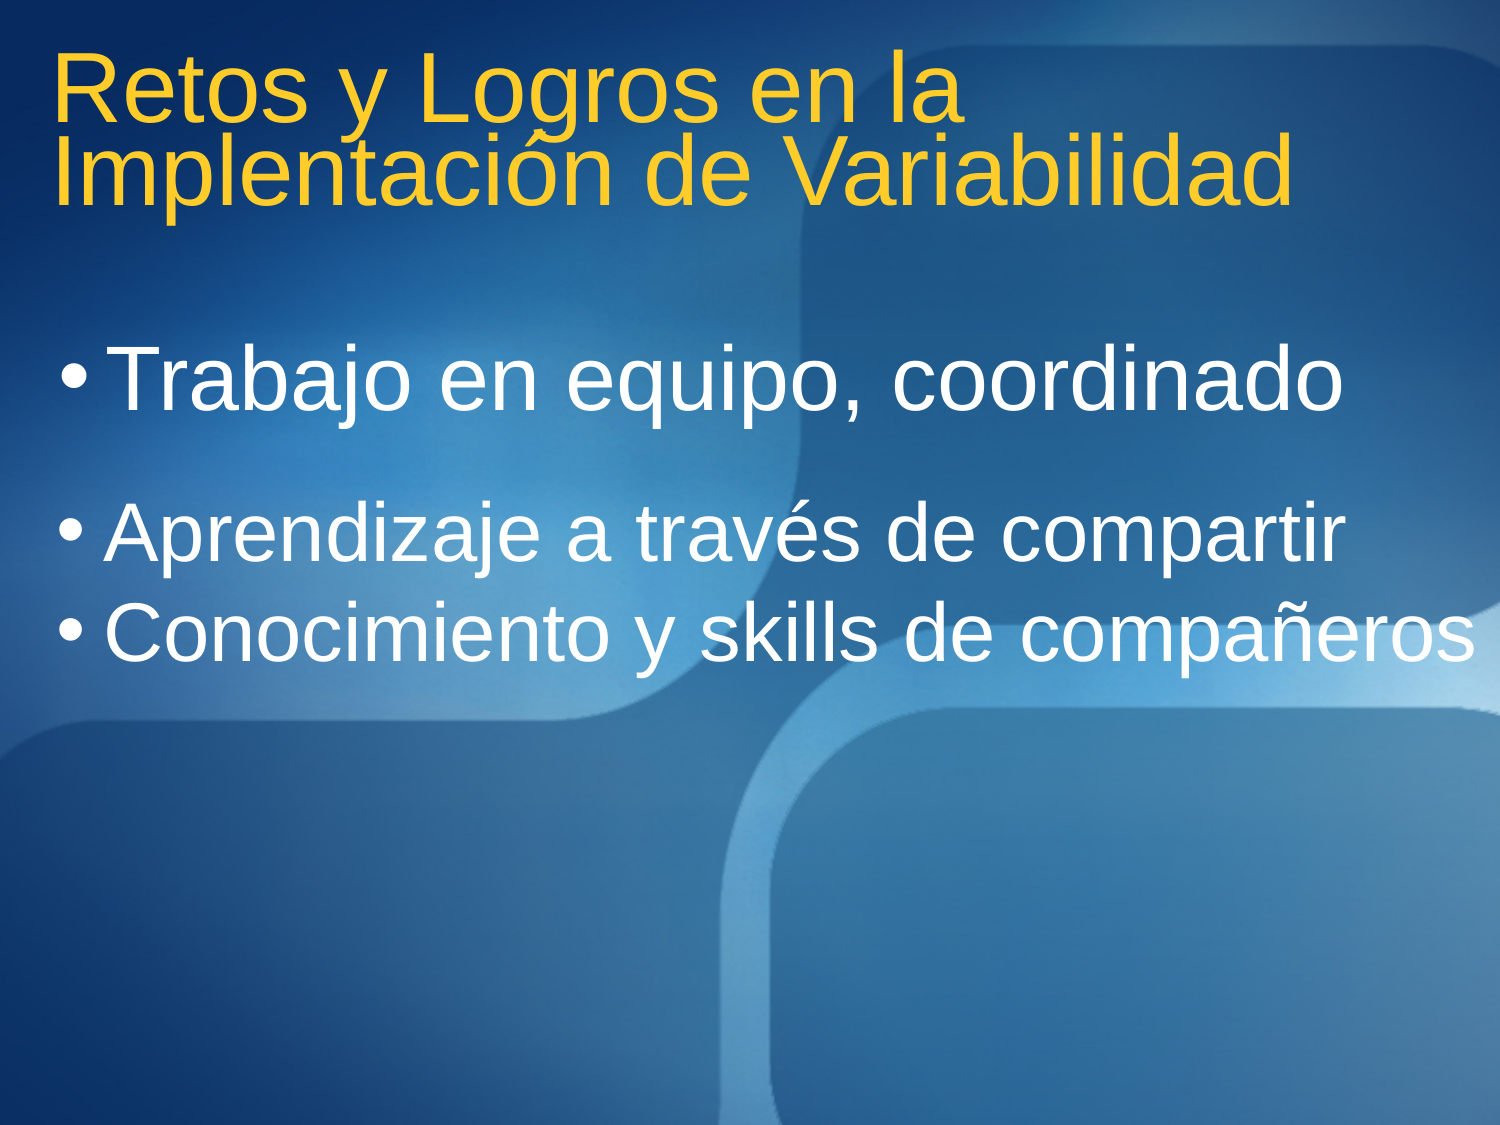

# Retos y Logros en la Implentación de Variabilidad
Trabajo en equipo, coordinado
Aprendizaje a través de compartir
Conocimiento y skills de compañeros